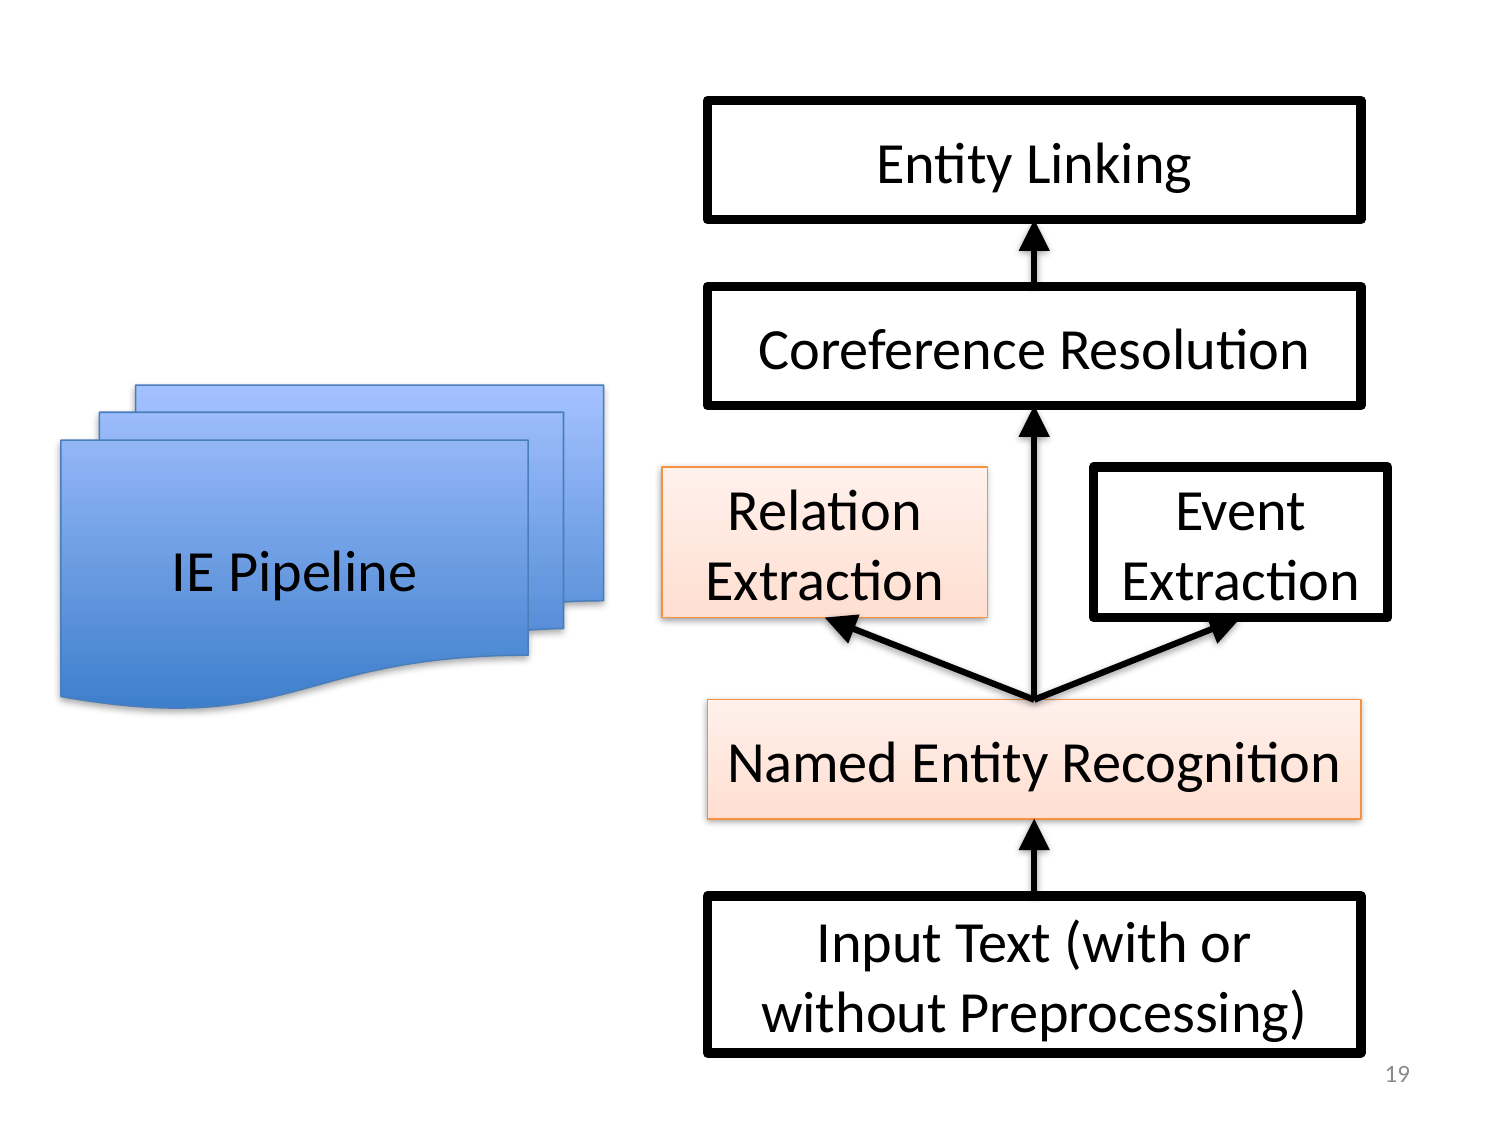

Entity Linking
Coreference Resolution
IE Pipeline
Relation Extraction
Event Extraction
Named Entity Recognition
Input Text (with or without Preprocessing)
19